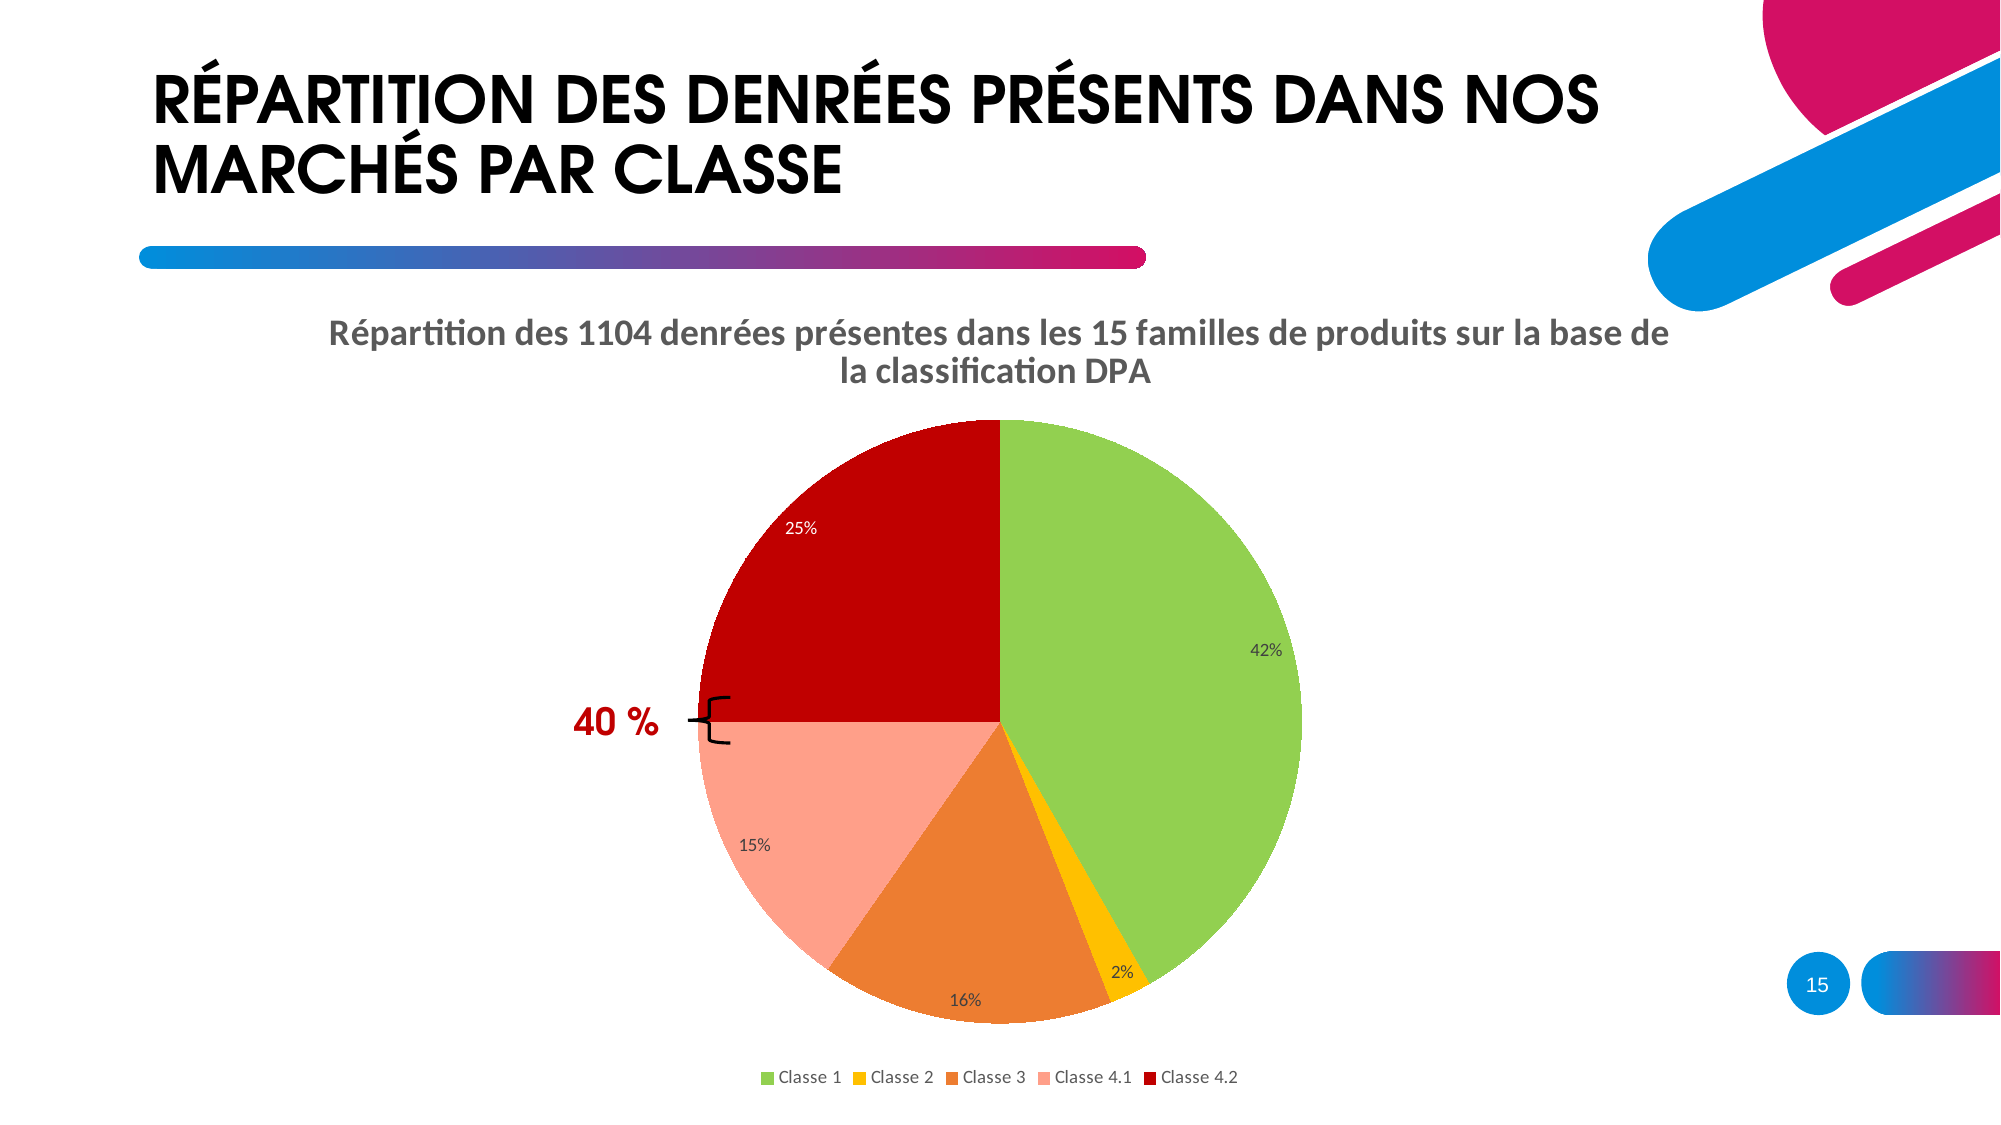

# RÉPARTITION DES DENRÉES PRÉSENTS DANS NOS MARCHÉS PAR CLASSE

### Chart: Répartition des 1104 denrées présentes dans les 15 familles de produits sur la base de la classification DPA

| Category |  |
|---|---|
| Classe 1 | 461.0 |
| Classe 2 | 25.0 |
| Classe 3 | 173.0 |
| Classe 4.1 | 169.0 |
| Classe 4.2 | 276.0 |
40 %

15